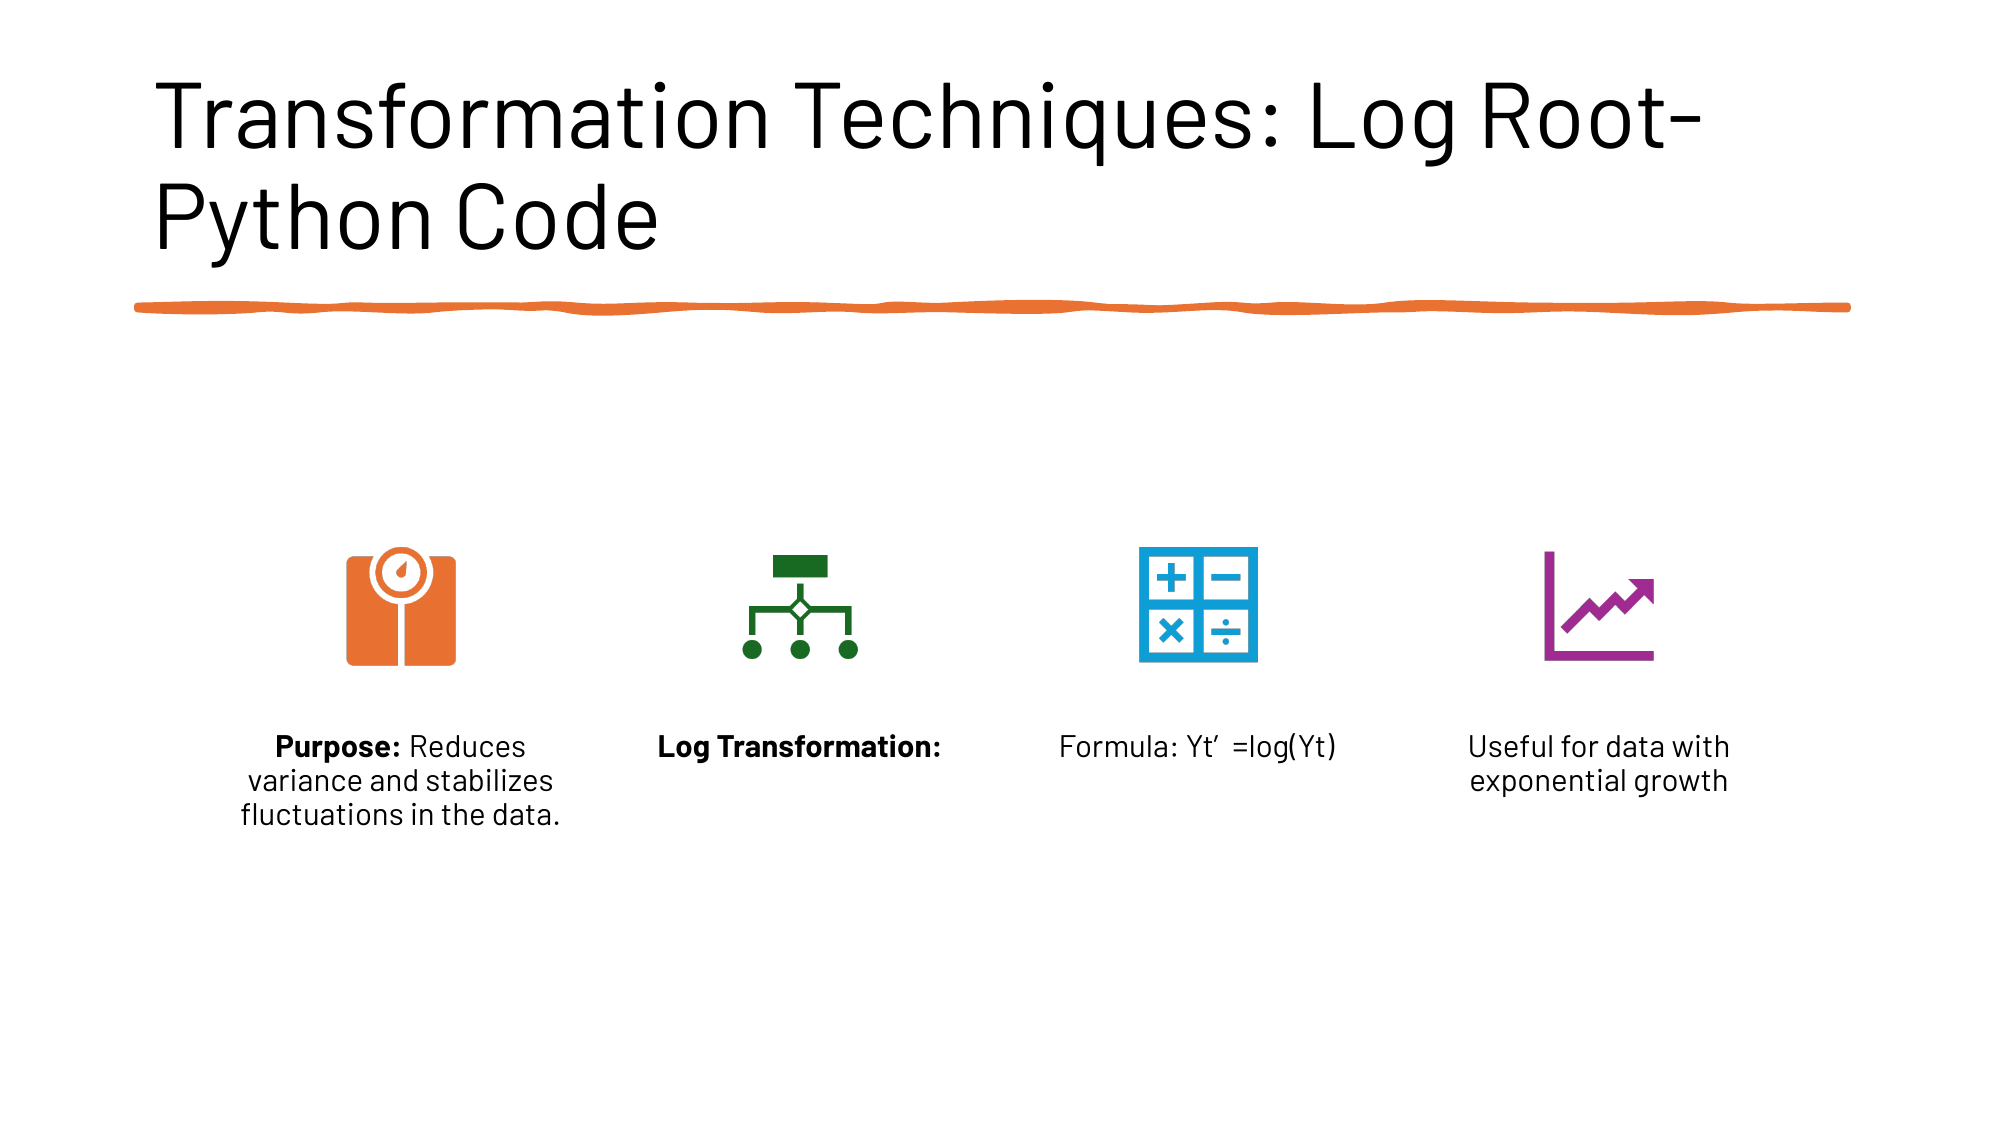

# Transformation Techniques: Log Root- Python Code

Purpose: Reduces variance and stabilizes fluctuations in the data.
Log Transformation:
Formula: Yt′=log⁡(Yt)
Useful for data with exponential growth